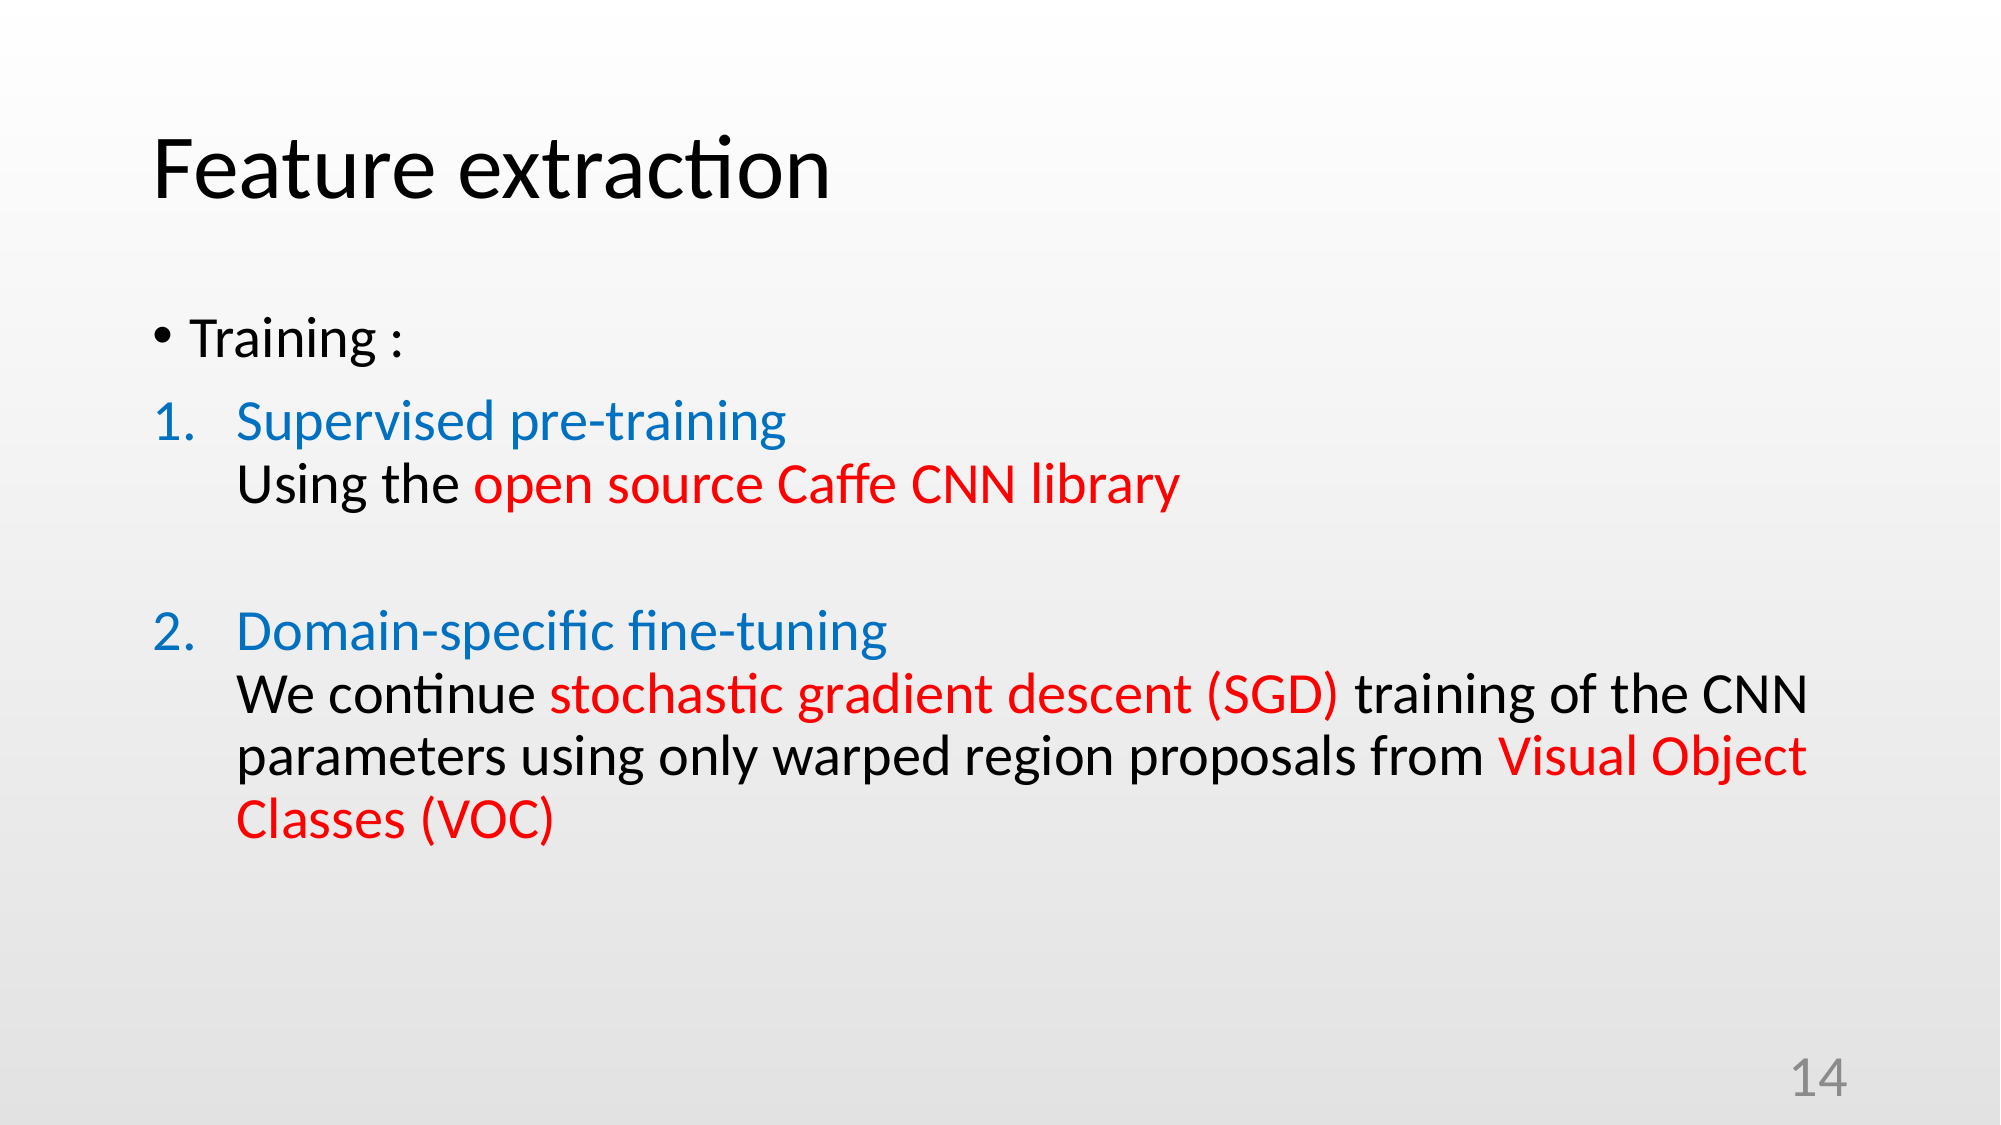

# Feature extraction
Training :
Supervised pre-training
Using the open source Caffe CNN library
Domain-specific fine-tuning
We continue stochastic gradient descent (SGD) training of the CNN parameters using only warped region proposals from Visual Object Classes (VOC)
14